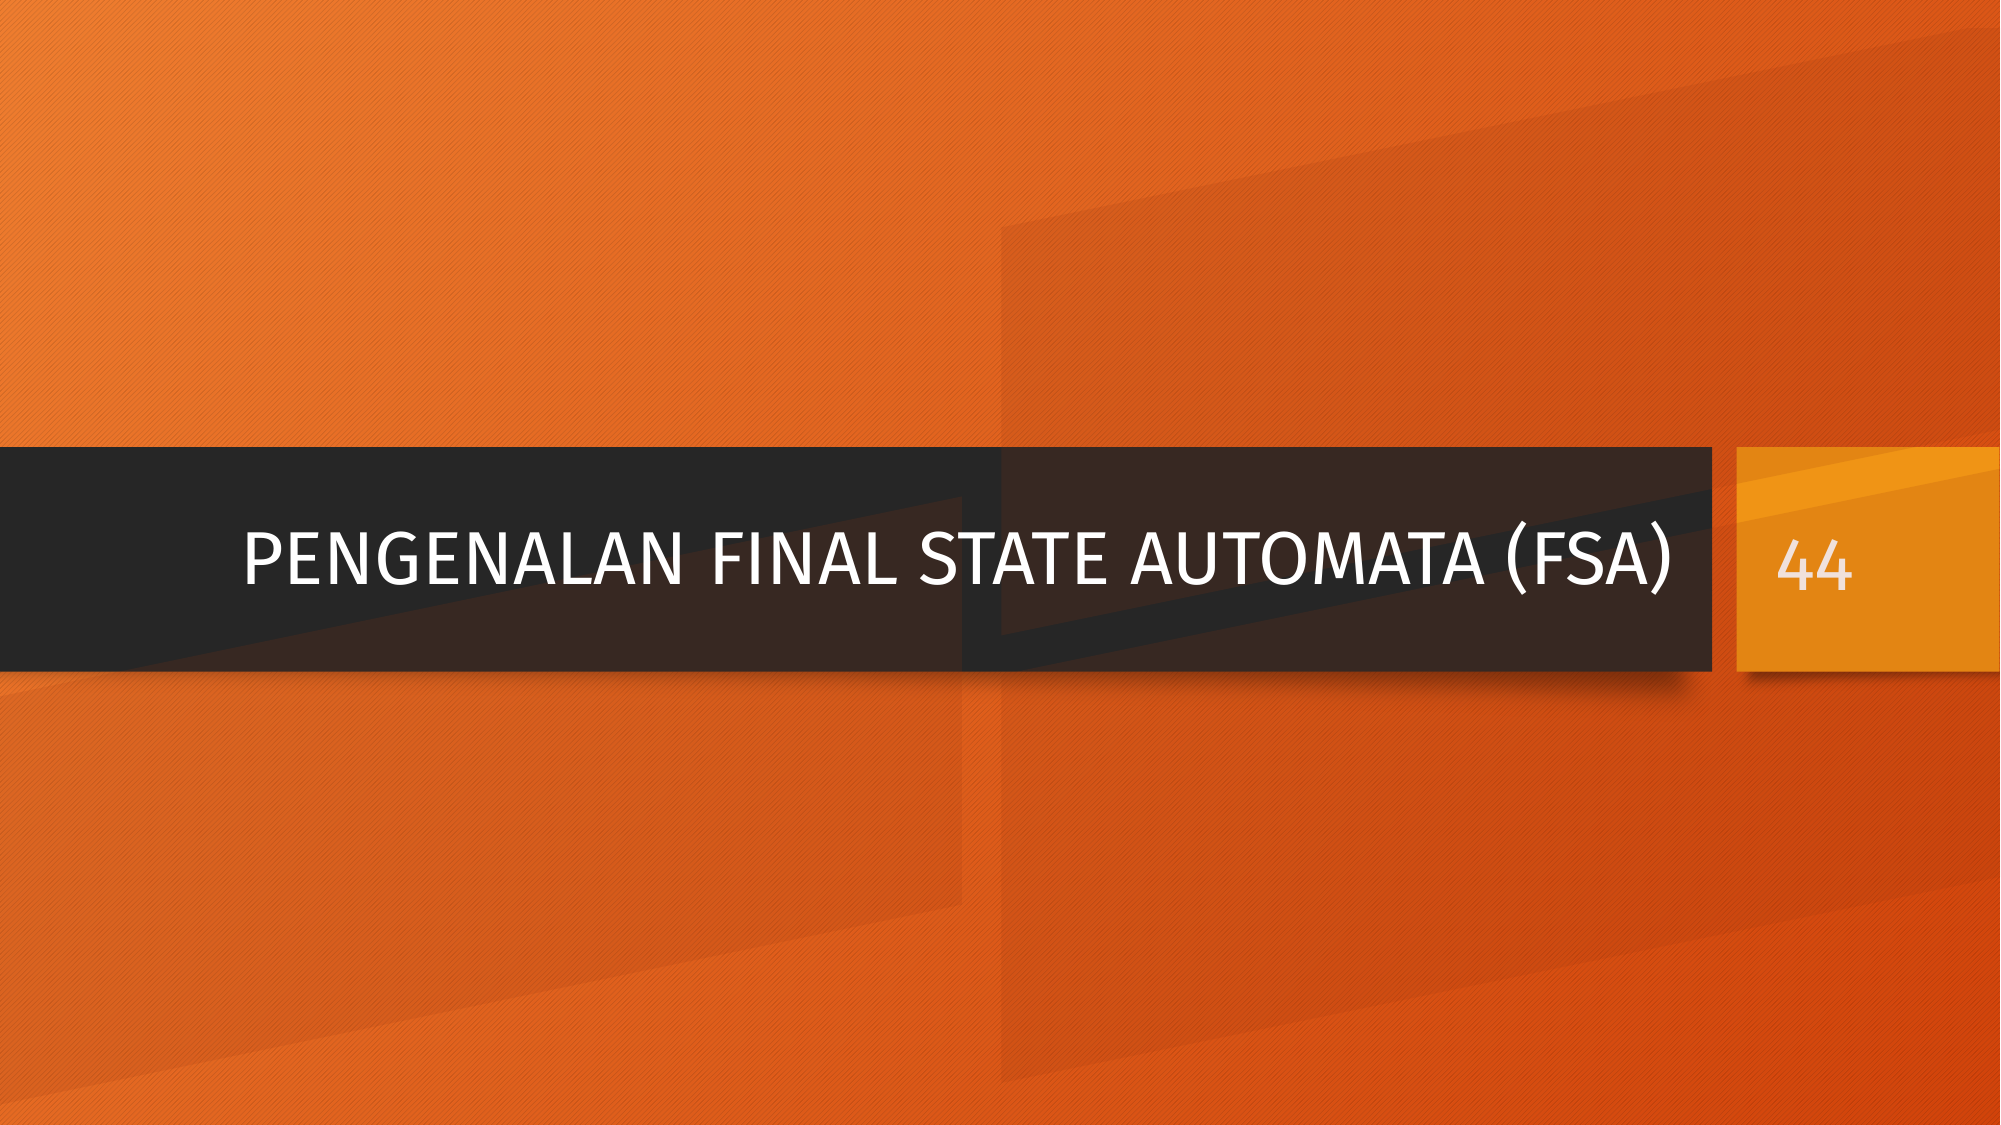

# PENGENALAN FINAL STATE AUTOMATA (FSA)
44